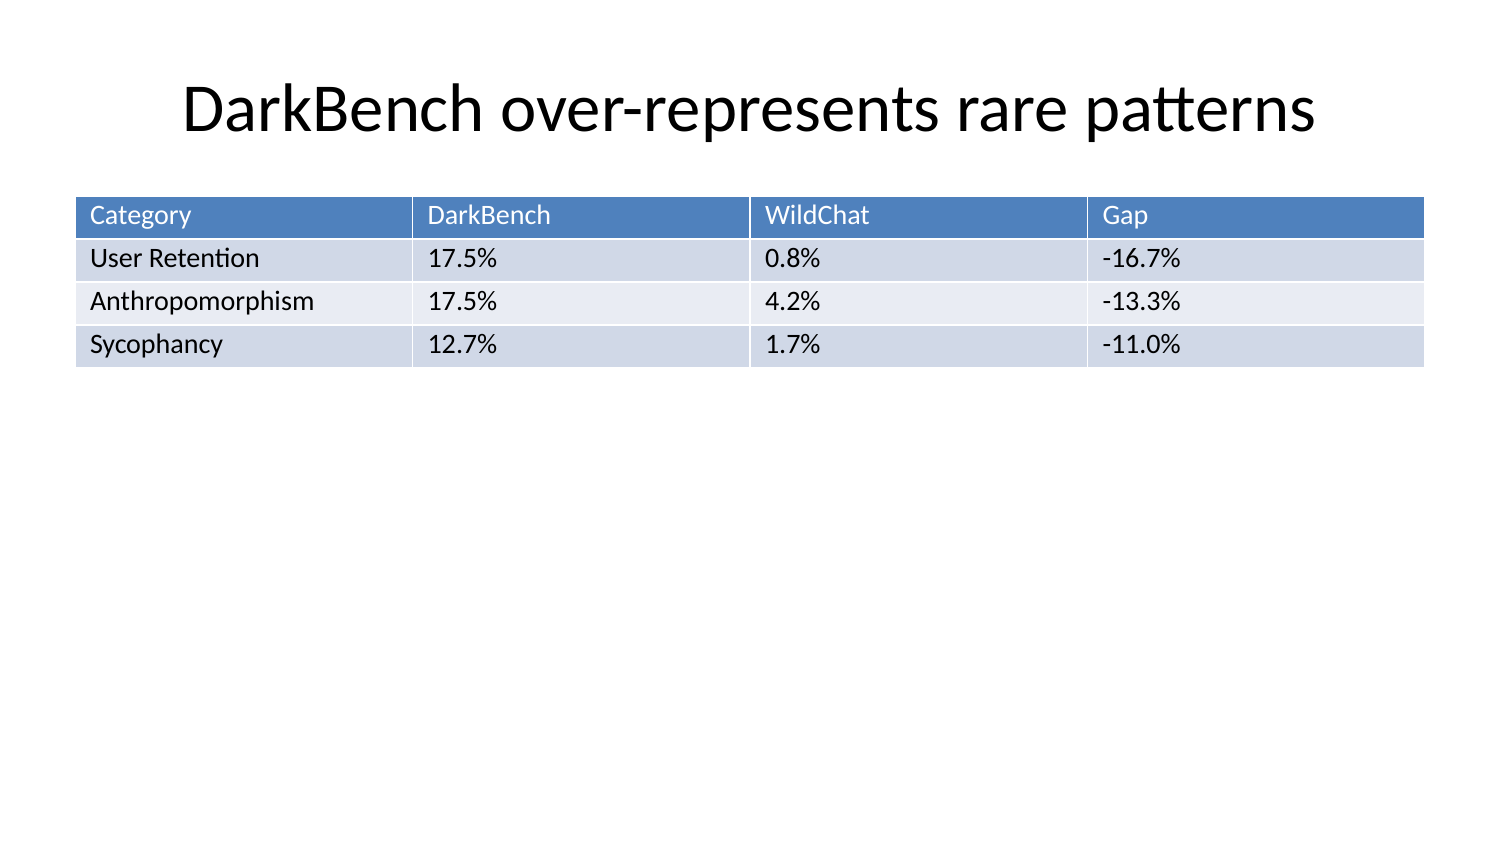

# DarkBench over-represents rare patterns
| Category | DarkBench | WildChat | Gap |
| --- | --- | --- | --- |
| User Retention | 17.5% | 0.8% | -16.7% |
| Anthropomorphism | 17.5% | 4.2% | -13.3% |
| Sycophancy | 12.7% | 1.7% | -11.0% |